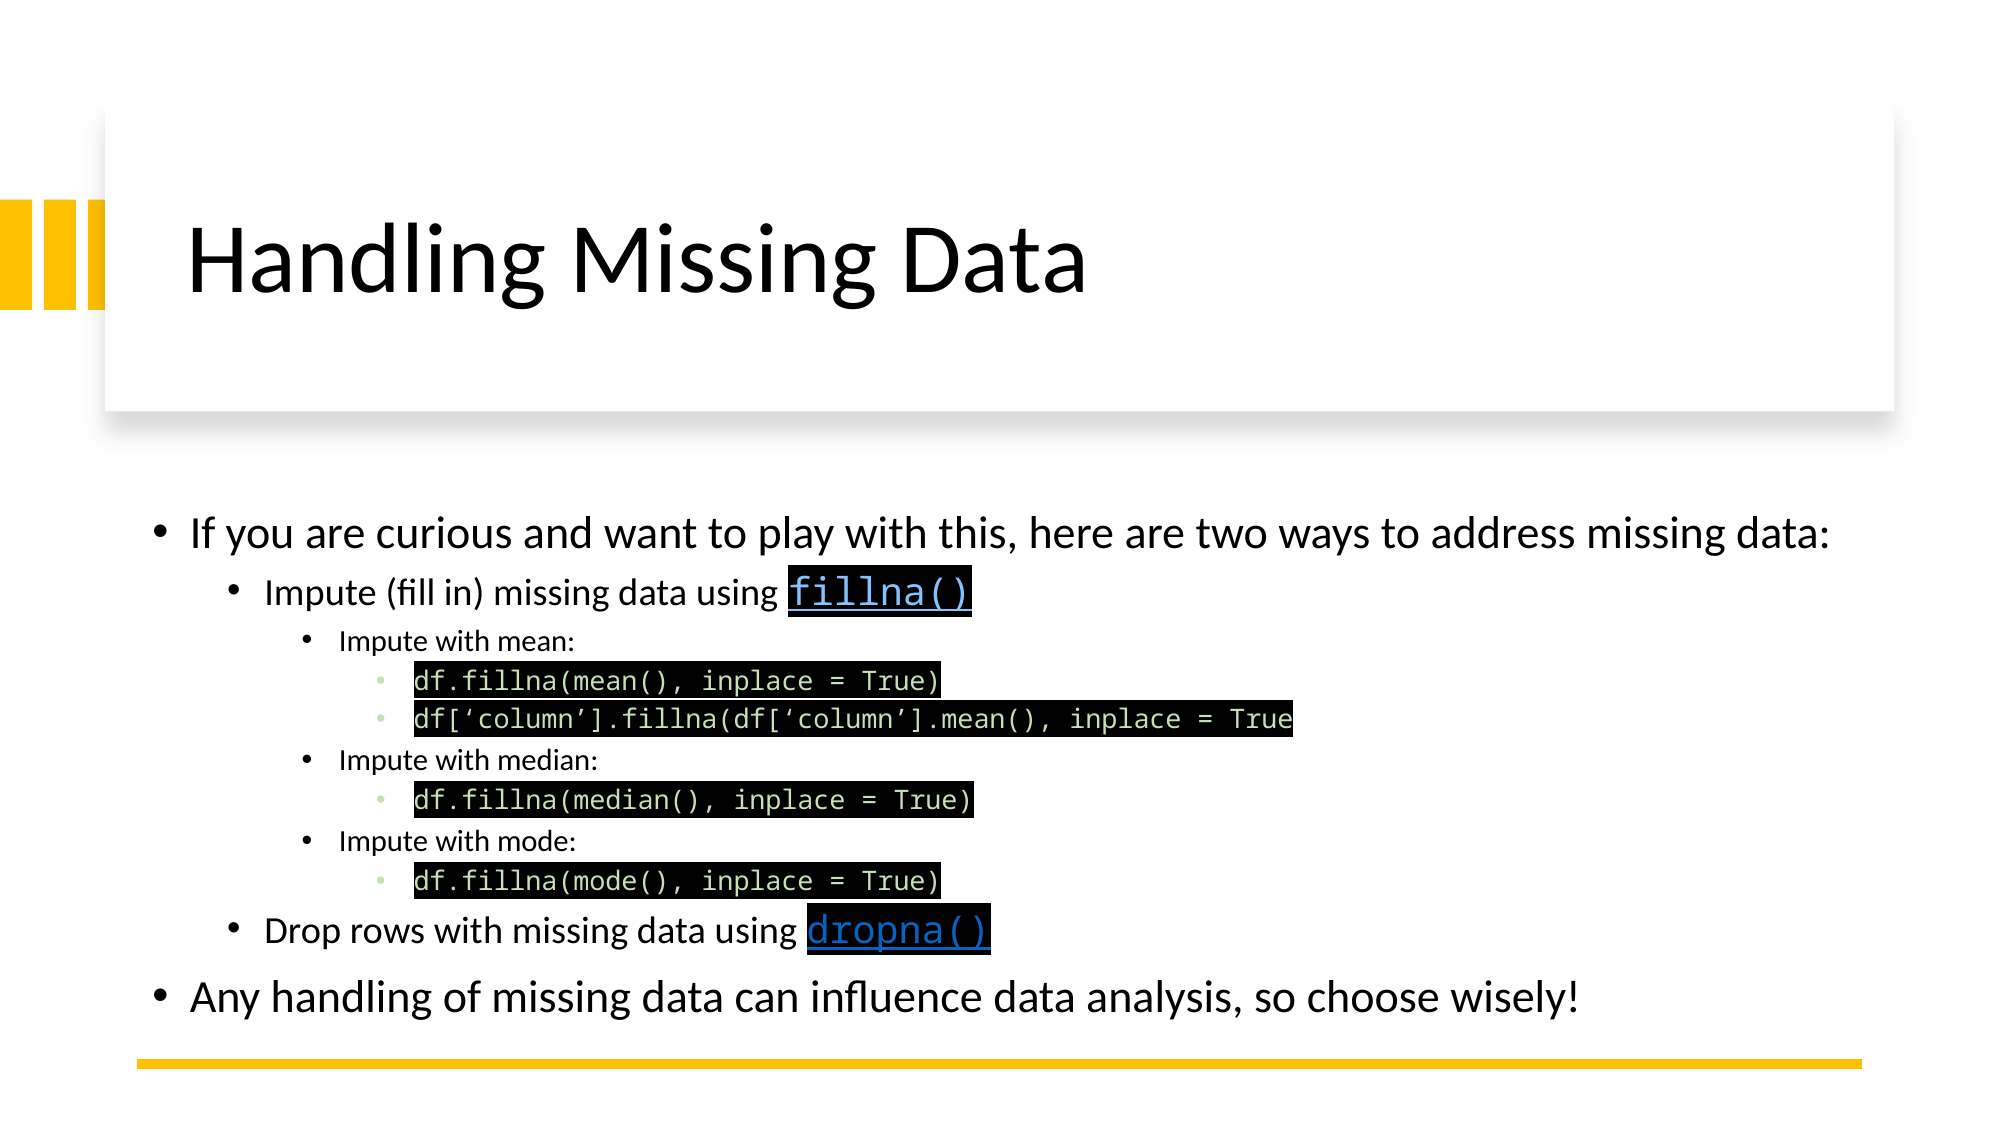

# Handling Missing Data

If you are curious and want to play with this, here are two ways to address missing data:
Impute (fill in) missing data using fillna()
Impute with mean:
df.fillna(mean(), inplace = True)
df[‘column’].fillna(df[‘column’].mean(), inplace = True
Impute with median:
df.fillna(median(), inplace = True)
Impute with mode:
df.fillna(mode(), inplace = True)
Drop rows with missing data using dropna()
Any handling of missing data can influence data analysis, so choose wisely!